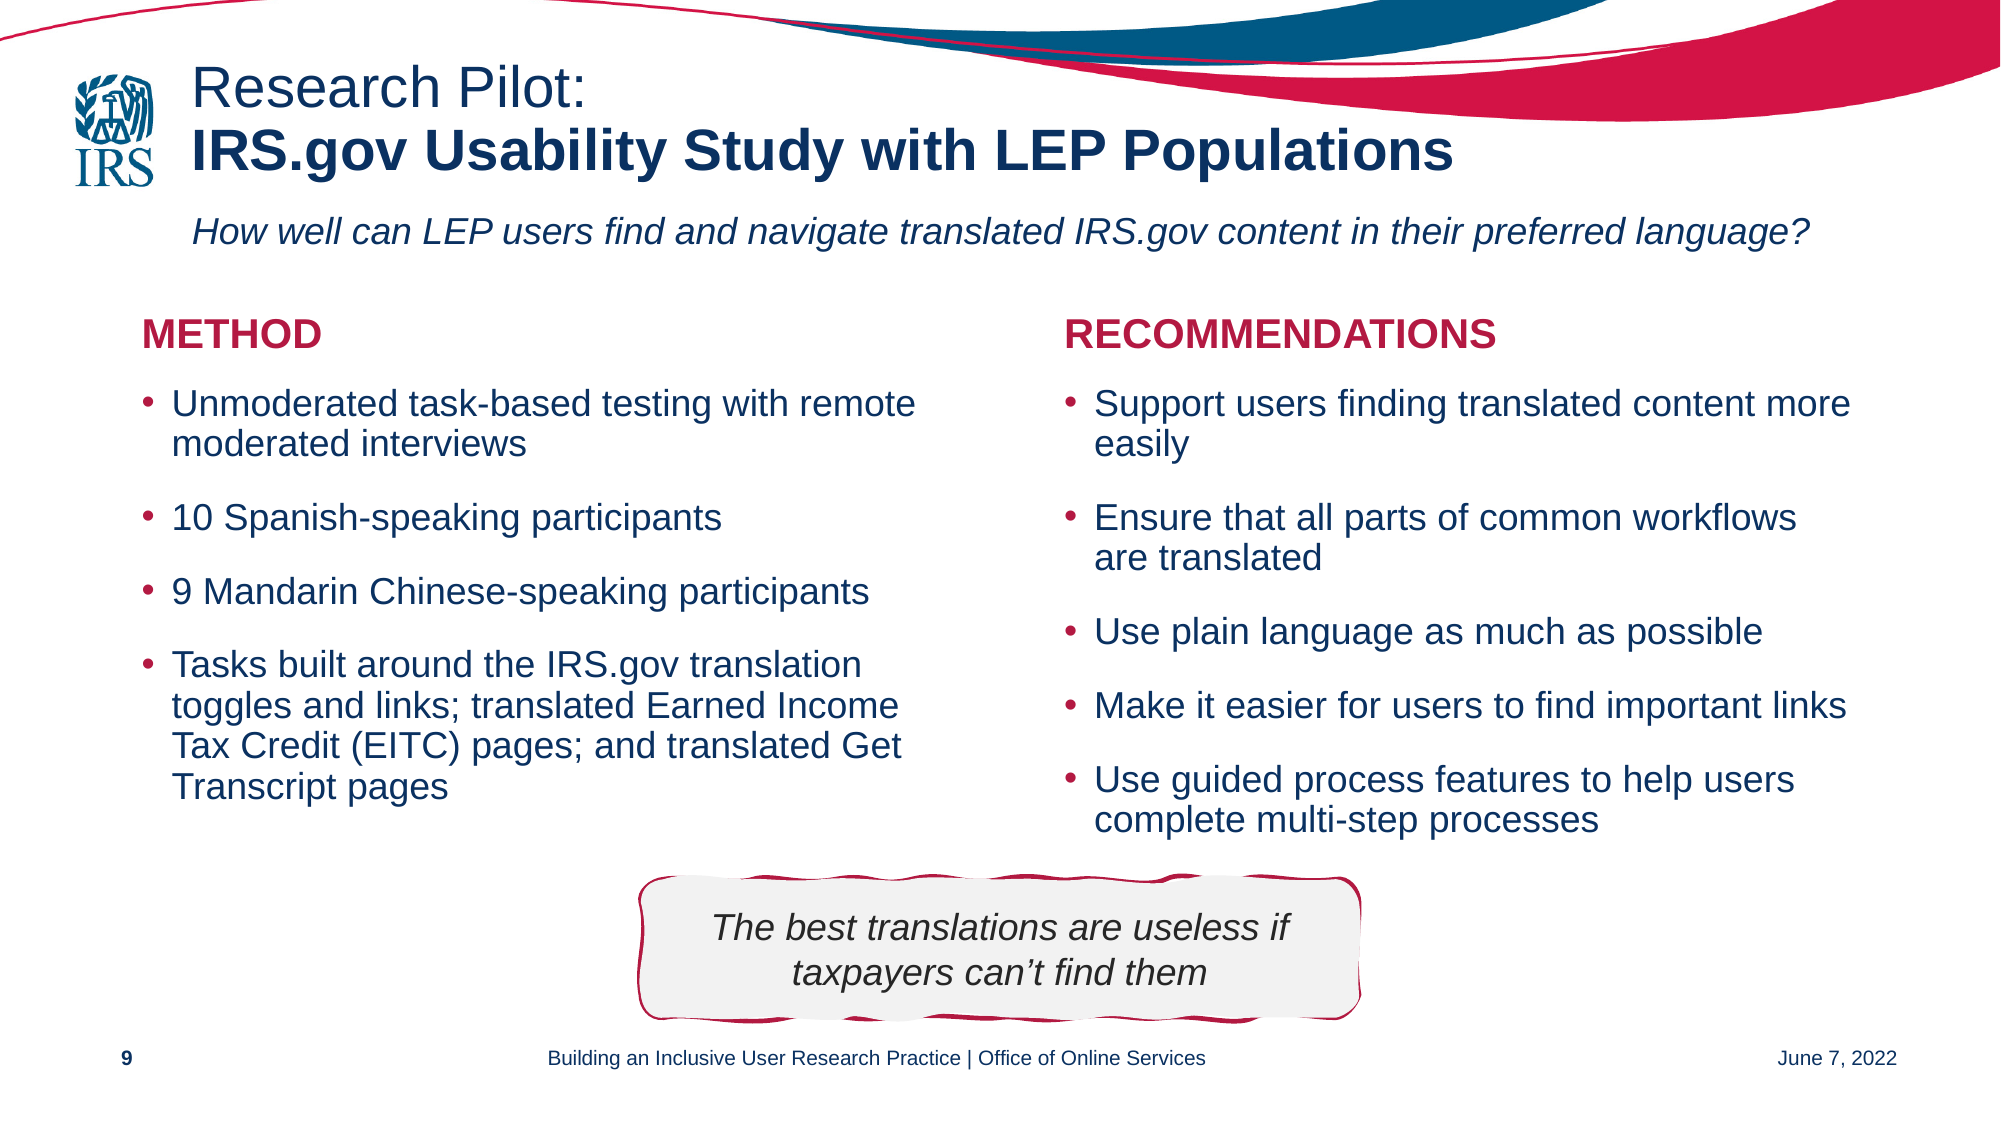

# Research Pilot: IRS.gov Usability Study with LEP Populations
How well can LEP users find and navigate translated IRS.gov content in their preferred language?
METHOD
RECOMMENDATIONS
Unmoderated task-based testing with remote moderated interviews
10 Spanish-speaking participants
9 Mandarin Chinese-speaking participants
Tasks built around the IRS.gov translation toggles and links; translated Earned Income Tax Credit (EITC) pages; and translated Get Transcript pages
Support users finding translated content more easily
Ensure that all parts of common workflows are translated
Use plain language as much as possible
Make it easier for users to find important links
Use guided process features to help users complete multi-step processes
The best translations are useless if taxpayers can’t find them
9
Building an Inclusive User Research Practice | Office of Online Services
June 7, 2022